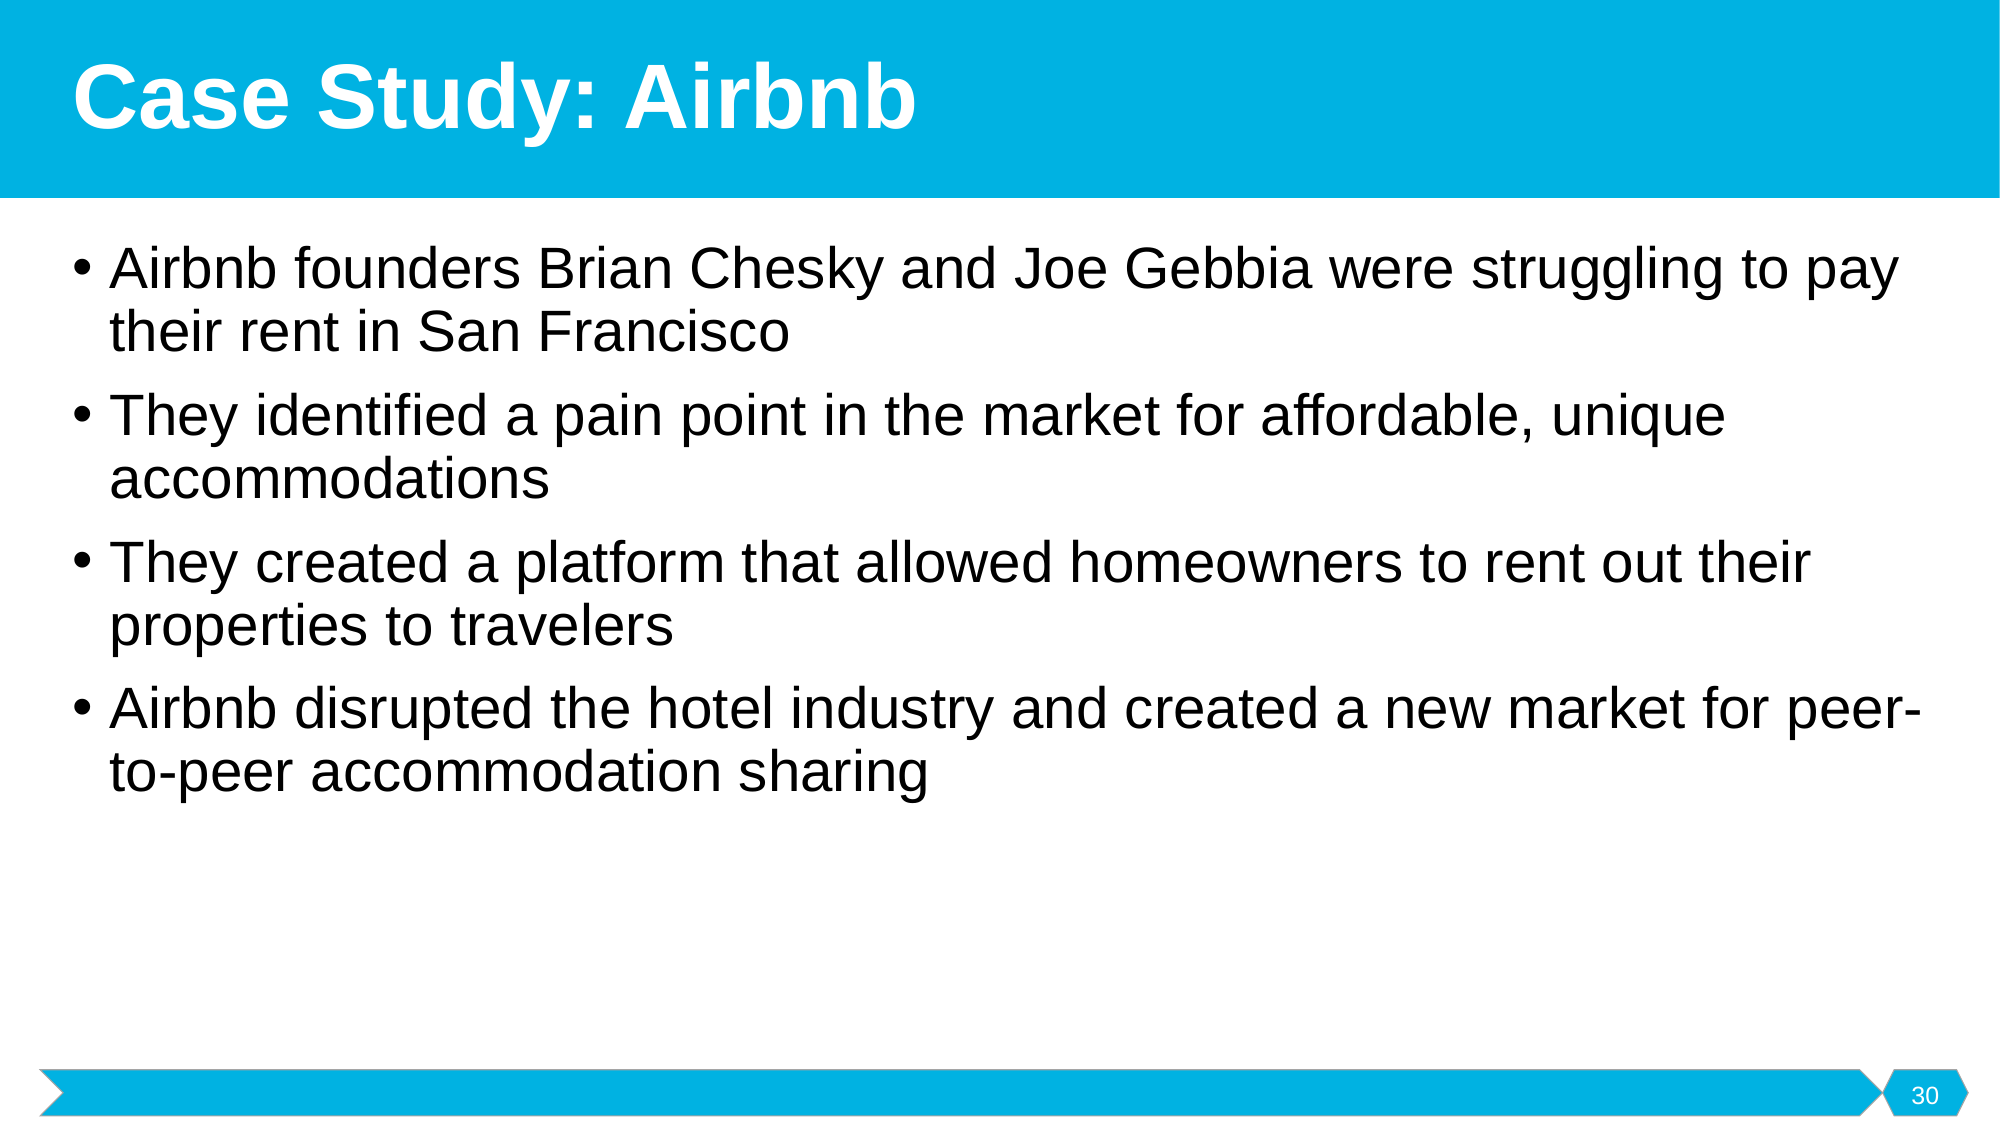

# Case Study: Airbnb
Airbnb founders Brian Chesky and Joe Gebbia were struggling to pay their rent in San Francisco
They identified a pain point in the market for affordable, unique accommodations
They created a platform that allowed homeowners to rent out their properties to travelers
Airbnb disrupted the hotel industry and created a new market for peer-to-peer accommodation sharing
30